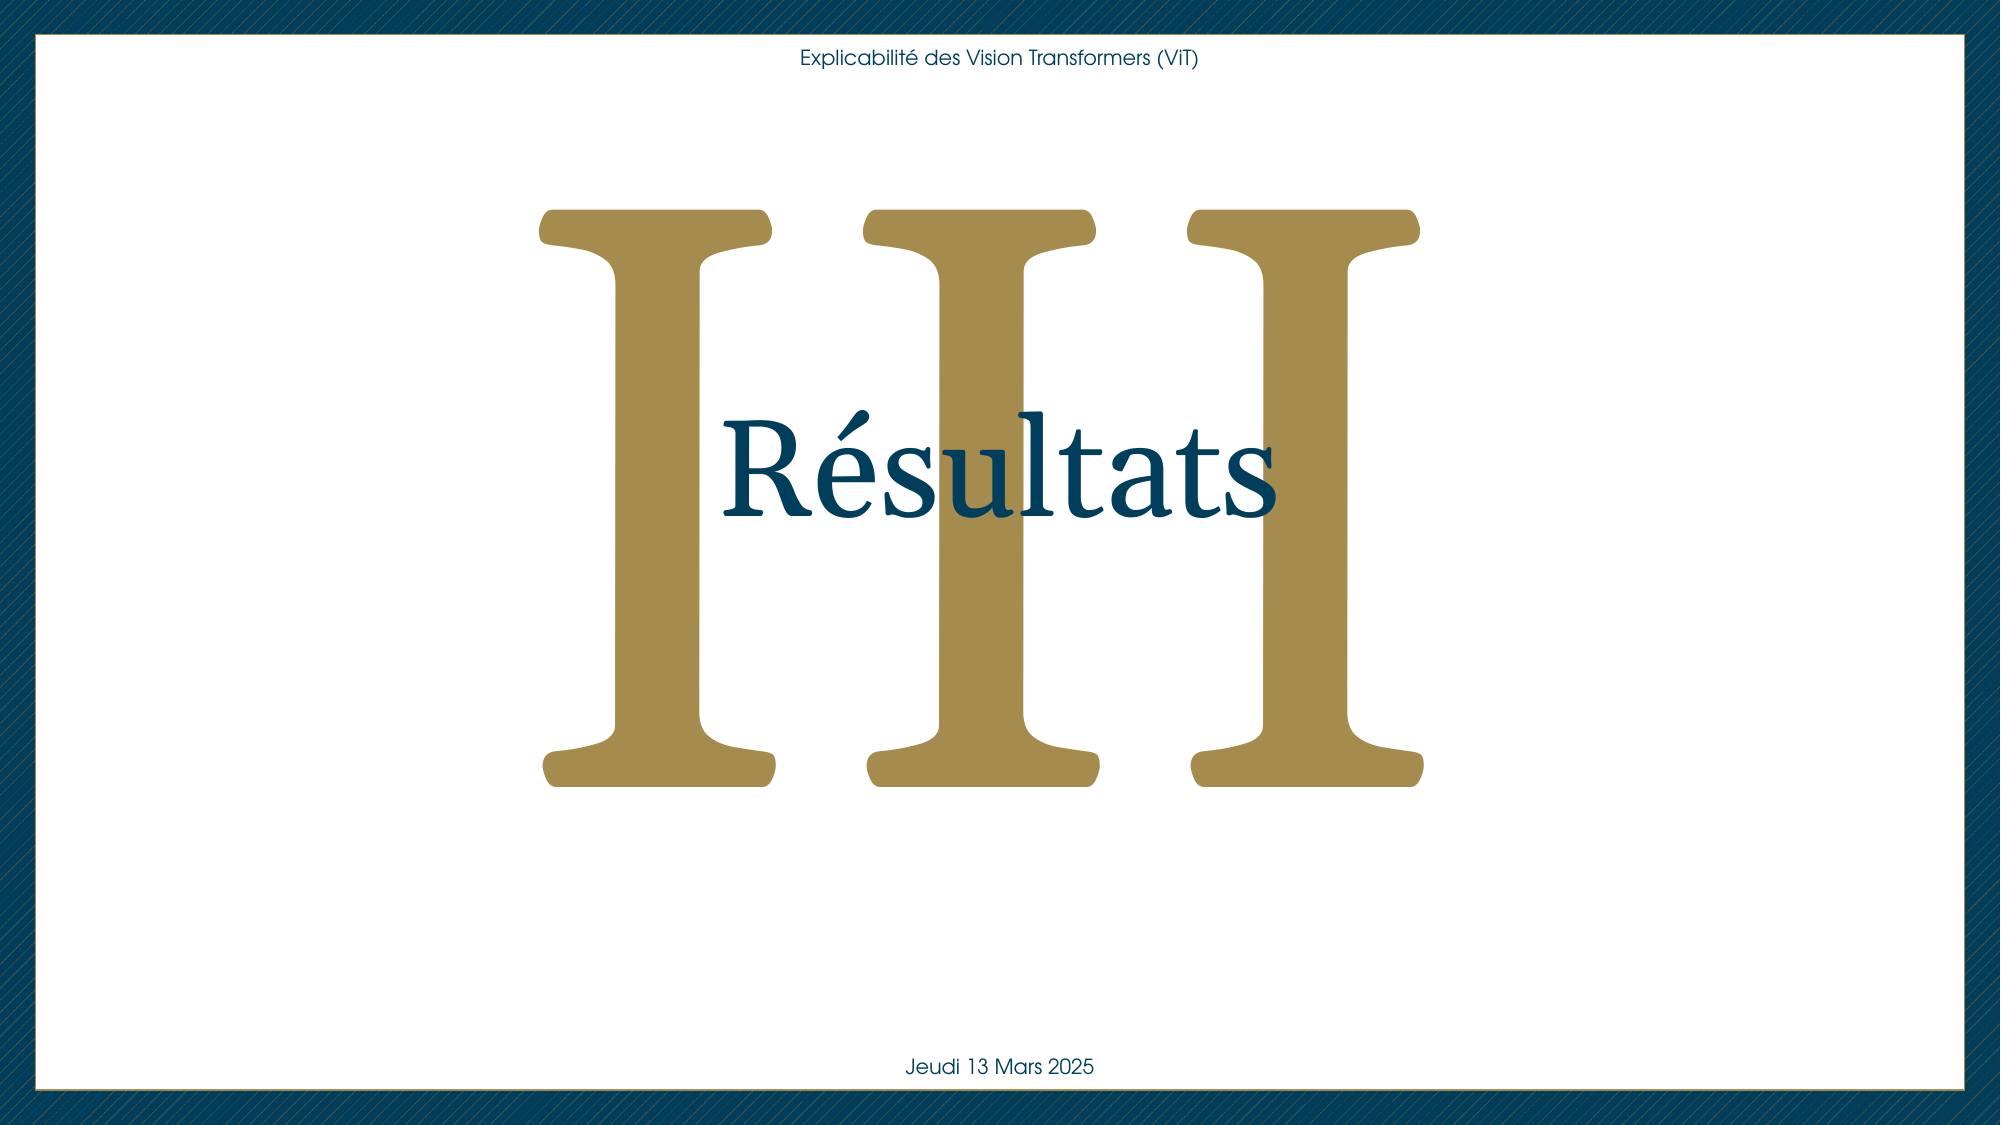

III
Explicabilité des Vision Transformers (ViT)

Résultats

Jeudi 13 Mars 2025